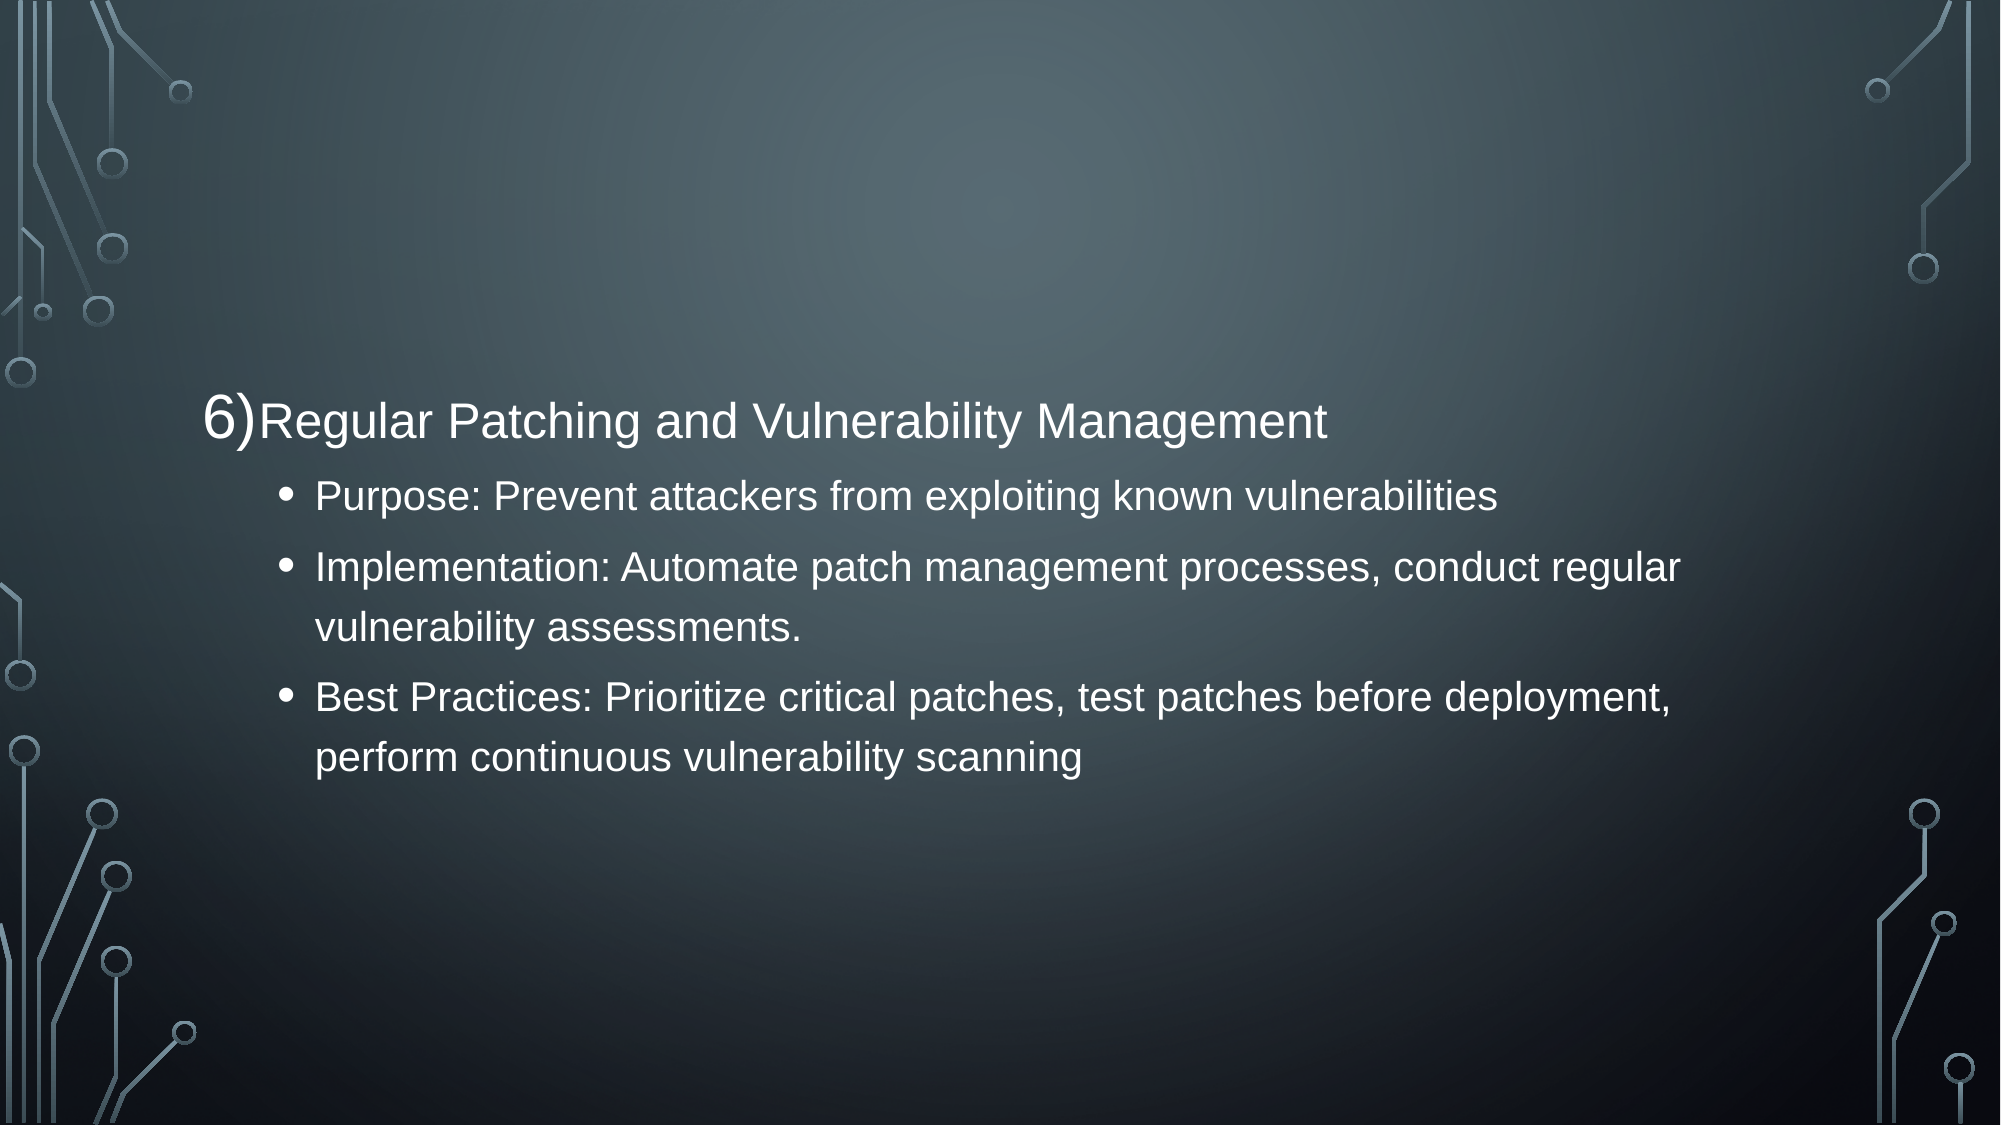

#
Regular Patching and Vulnerability Management
Purpose: Prevent attackers from exploiting known vulnerabilities
Implementation: Automate patch management processes, conduct regular vulnerability assessments.
Best Practices: Prioritize critical patches, test patches before deployment, perform continuous vulnerability scanning